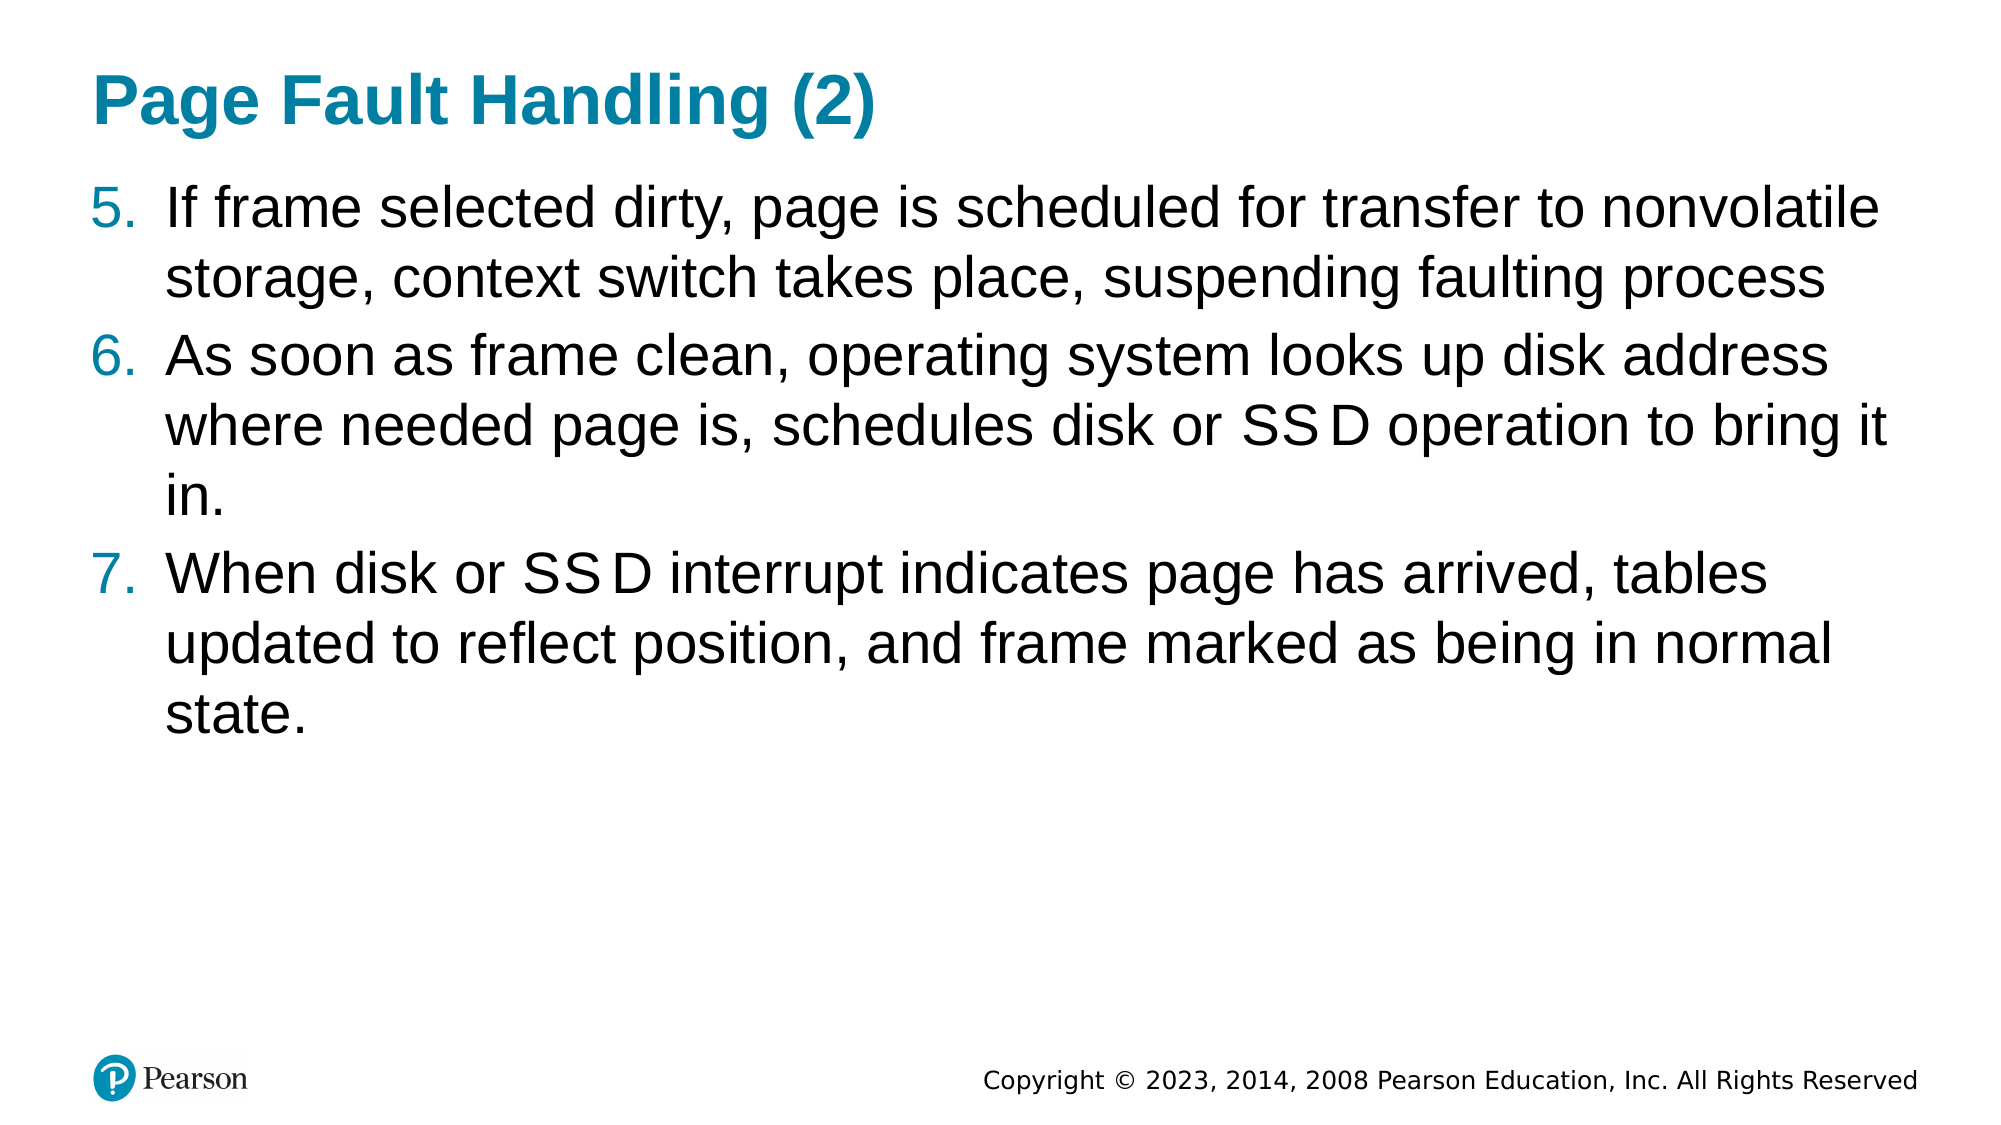

# Page Fault Handling (2)
If frame selected dirty, page is scheduled for transfer to nonvolatile storage, context switch takes place, suspending faulting process
As soon as frame clean, operating system looks up disk address where needed page is, schedules disk or S S D operation to bring it in.
When disk or S S D interrupt indicates page has arrived, tables updated to reflect position, and frame marked as being in normal state.